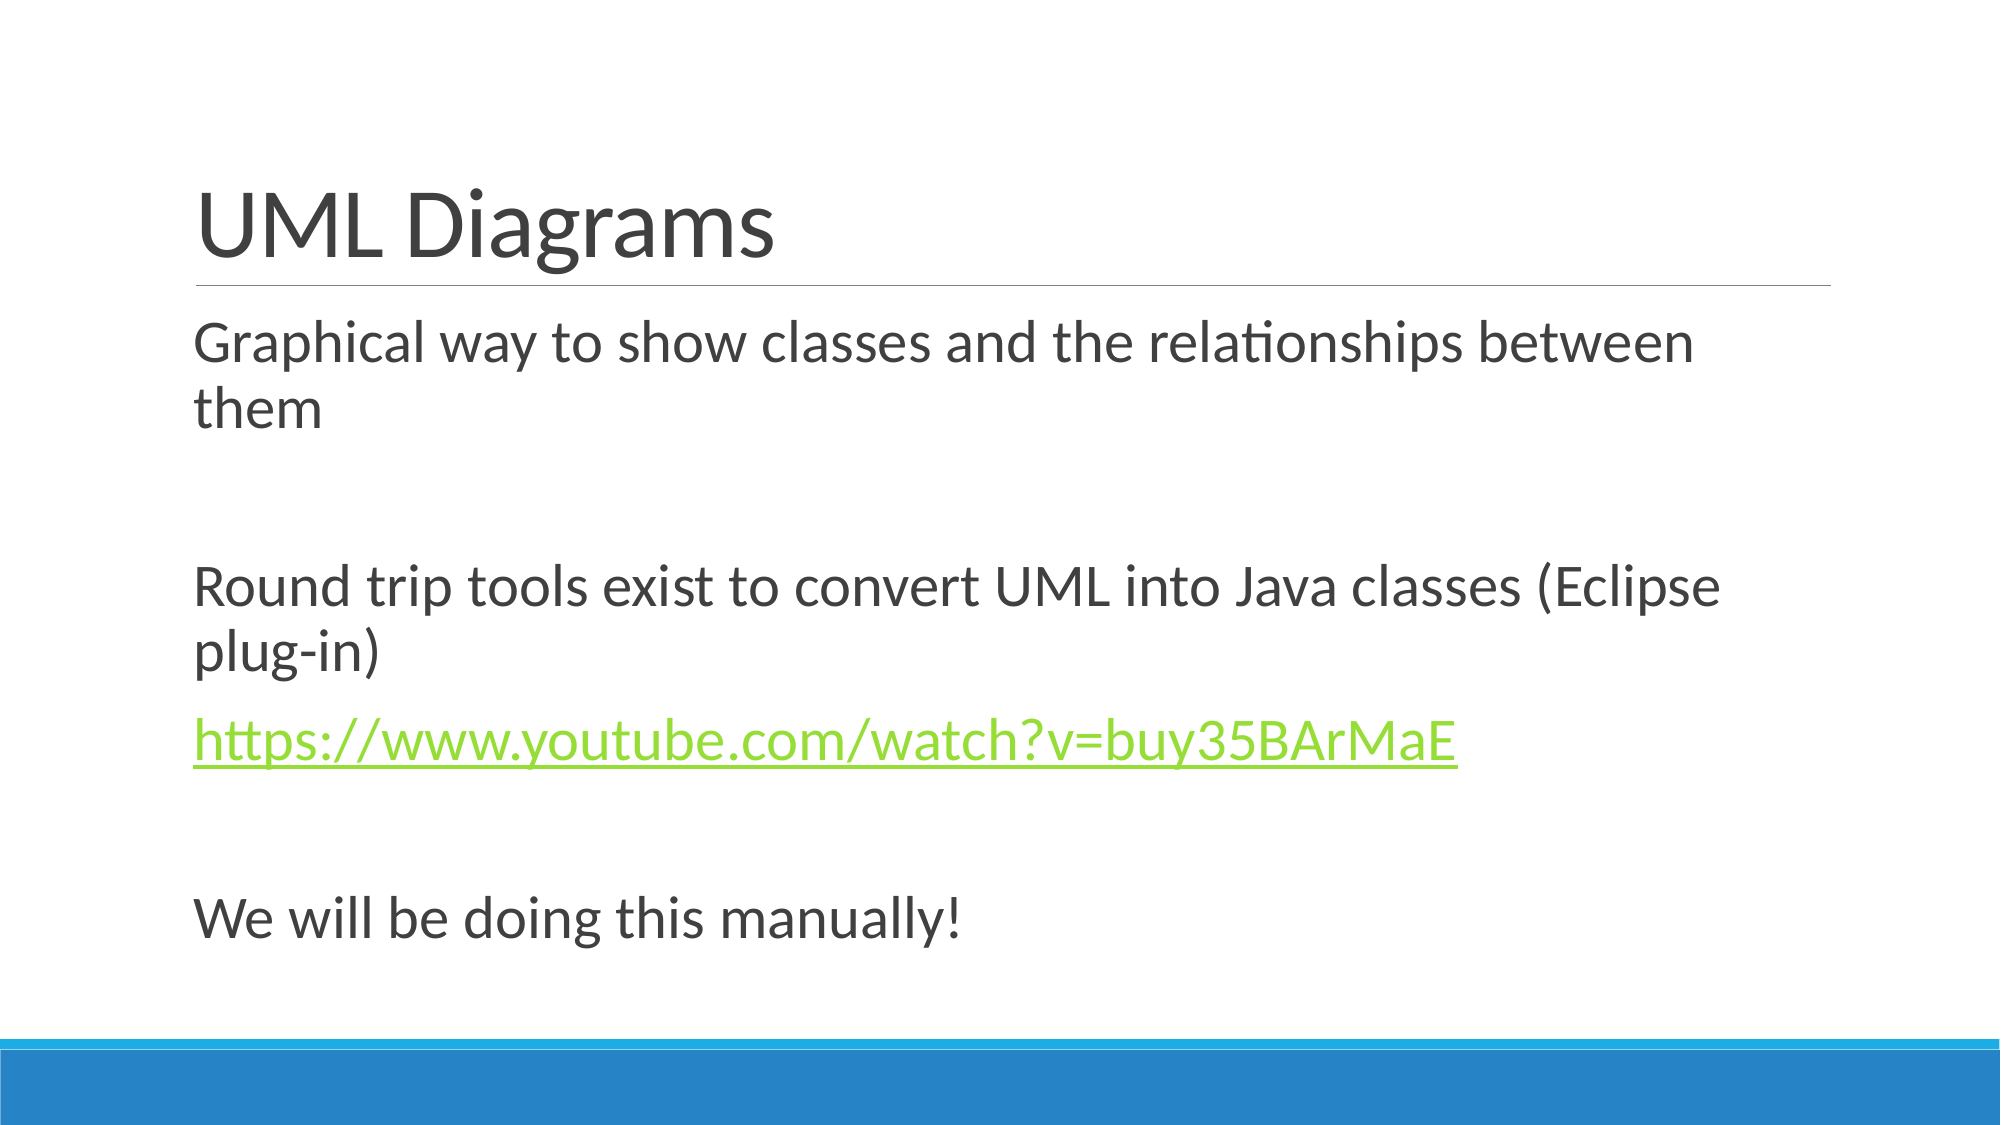

# UML Diagrams
Graphical way to show classes and the relationships between them

Round trip tools exist to convert UML into Java classes (Eclipse plug-in)
https://www.youtube.com/watch?v=buy35BArMaE

We will be doing this manually!